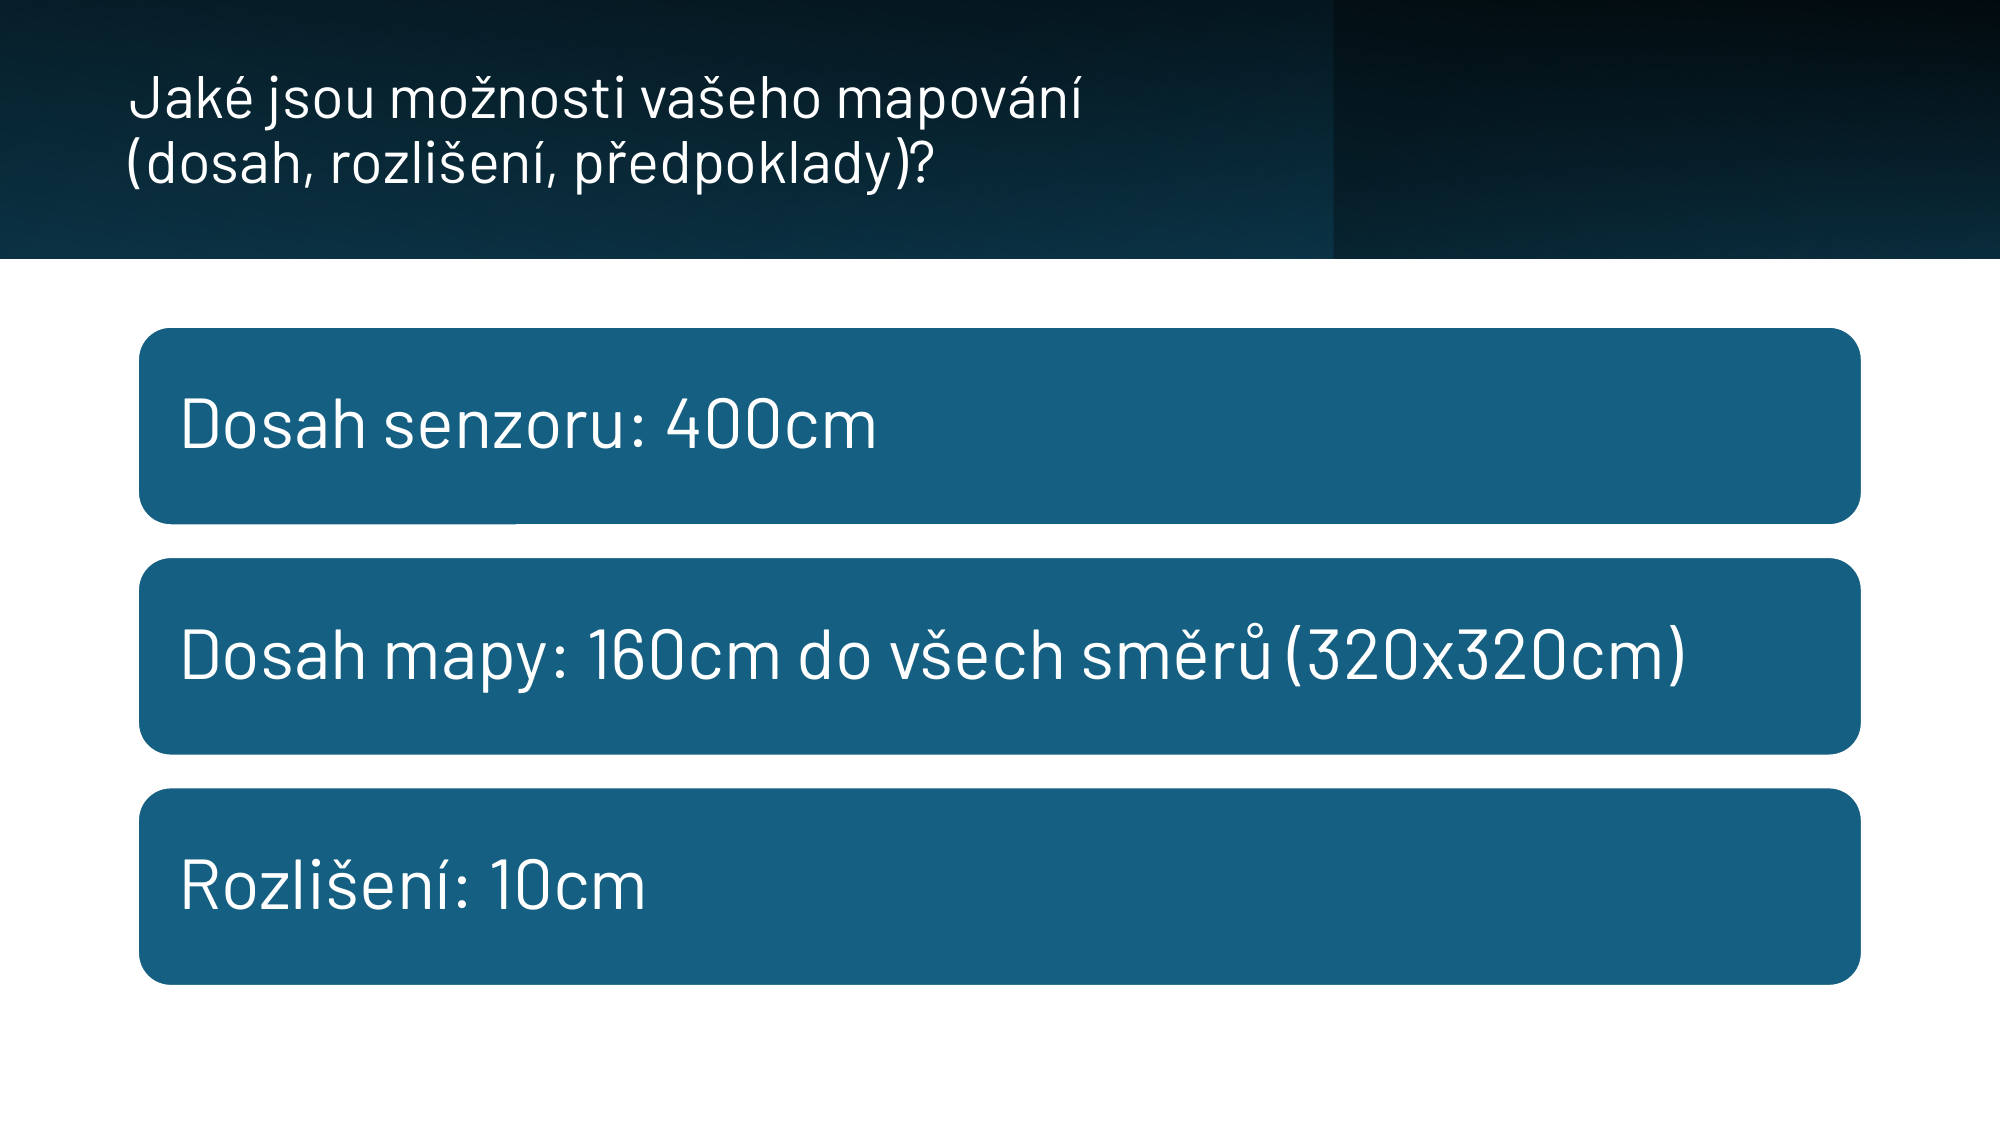

# Jaké jsou možnosti vašeho mapování (dosah, rozlišení, předpoklady)?

Dosah senzoru: 400cm
Dosah mapy: 160cm do všech směrů (320x320cm)
Rozlišení: 10cm